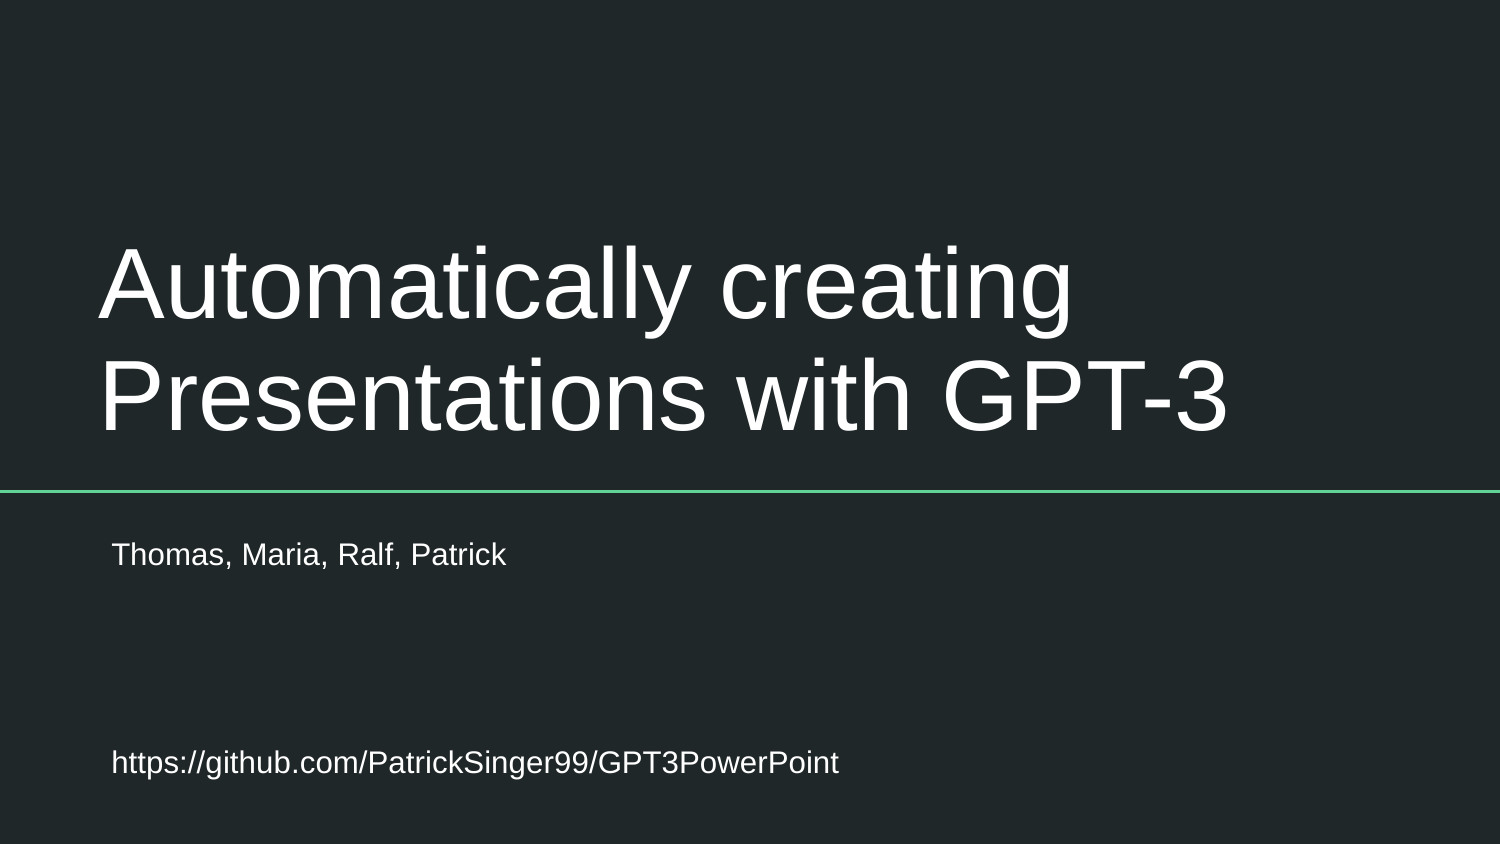

# Automatically creating Presentations with GPT-3
Thomas, Maria, Ralf, Patrick

https://github.com/PatrickSinger99/GPT3PowerPoint